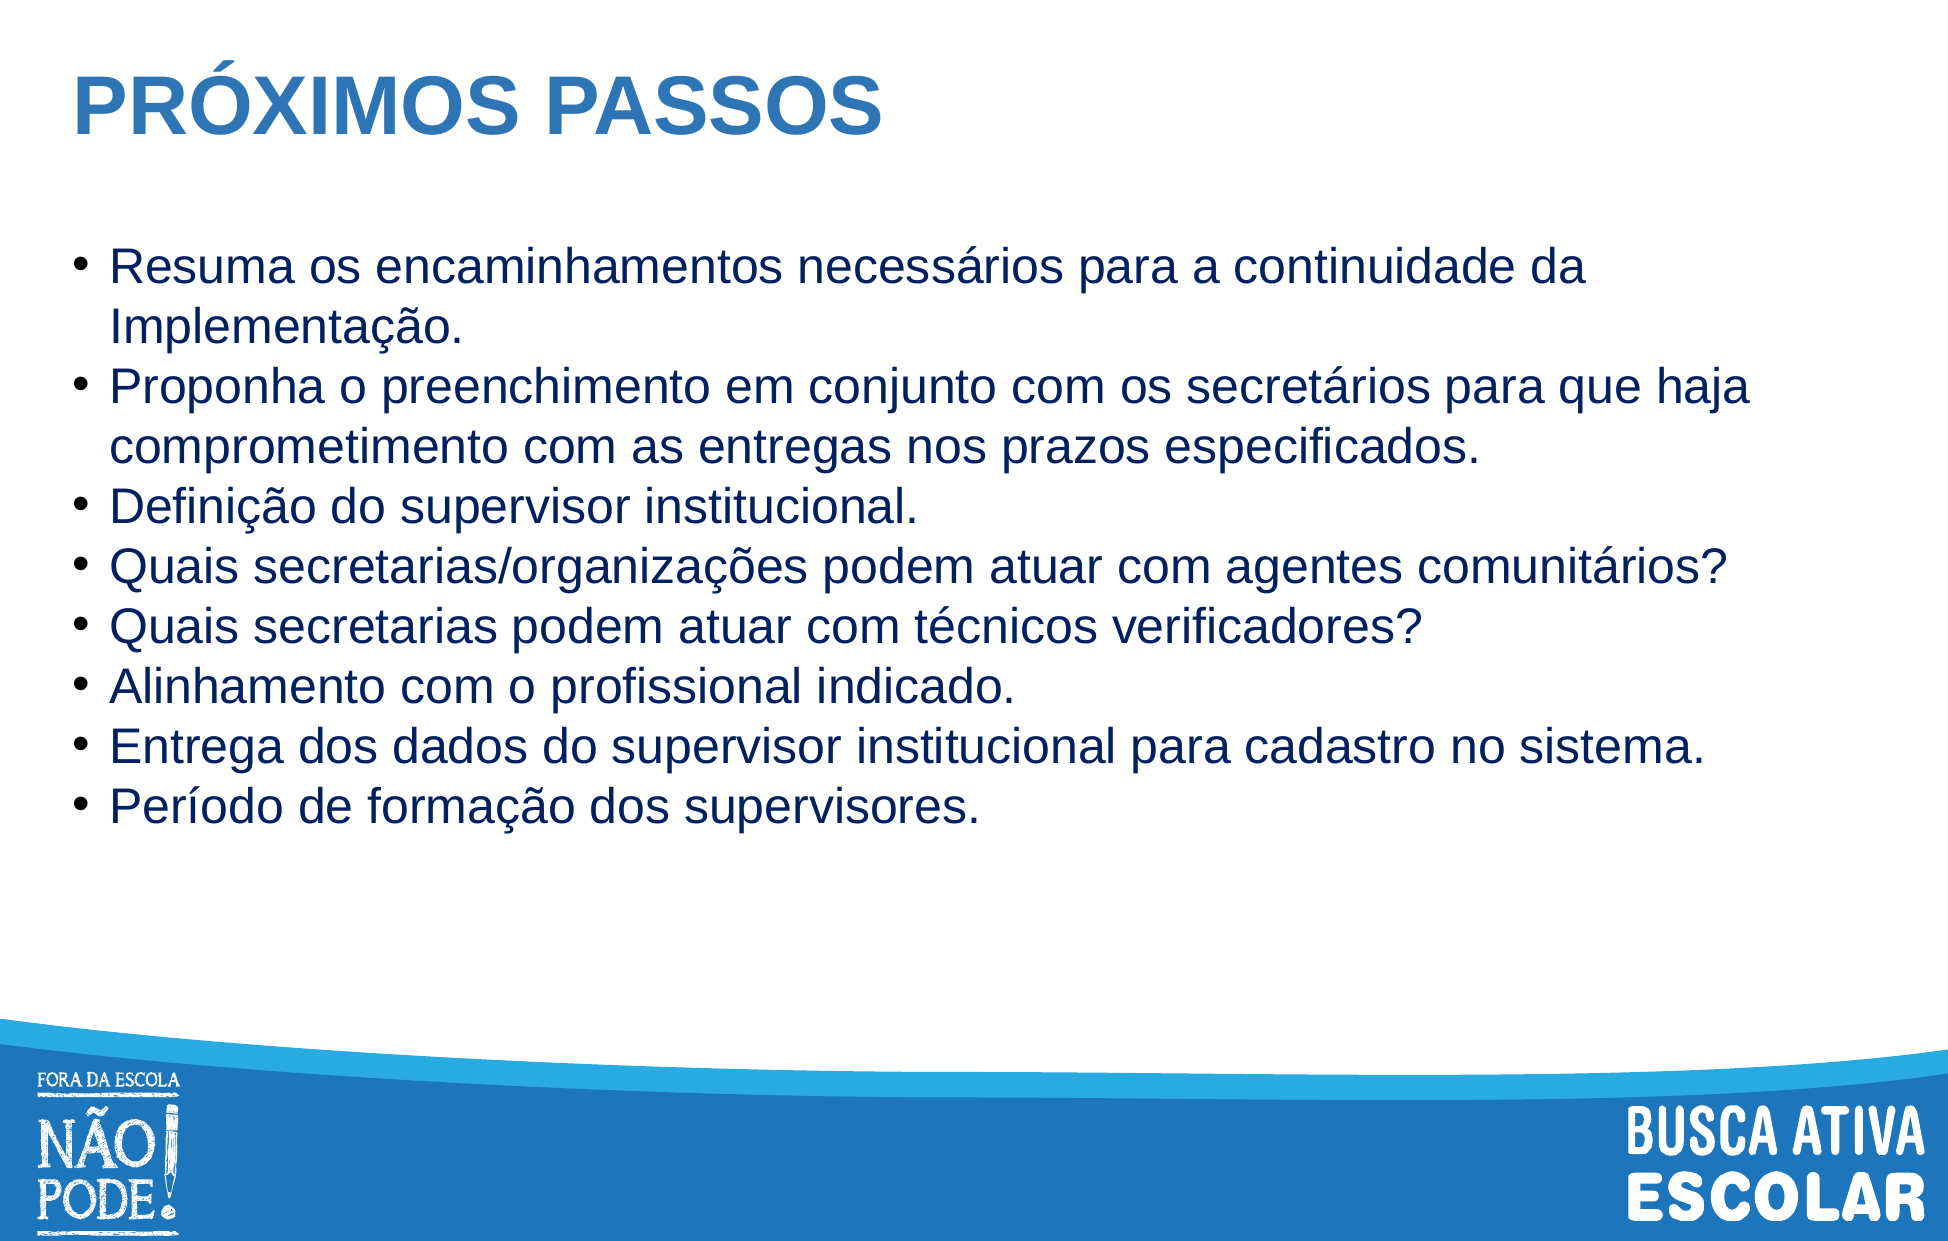

# PRÓXIMOS PASSOS
Resuma os encaminhamentos necessários para a continuidade da Implementação.
Proponha o preenchimento em conjunto com os secretários para que haja comprometimento com as entregas nos prazos especificados.
Definição do supervisor institucional.
Quais secretarias/organizações podem atuar com agentes comunitários?
Quais secretarias podem atuar com técnicos verificadores?
Alinhamento com o profissional indicado.
Entrega dos dados do supervisor institucional para cadastro no sistema.
Período de formação dos supervisores.